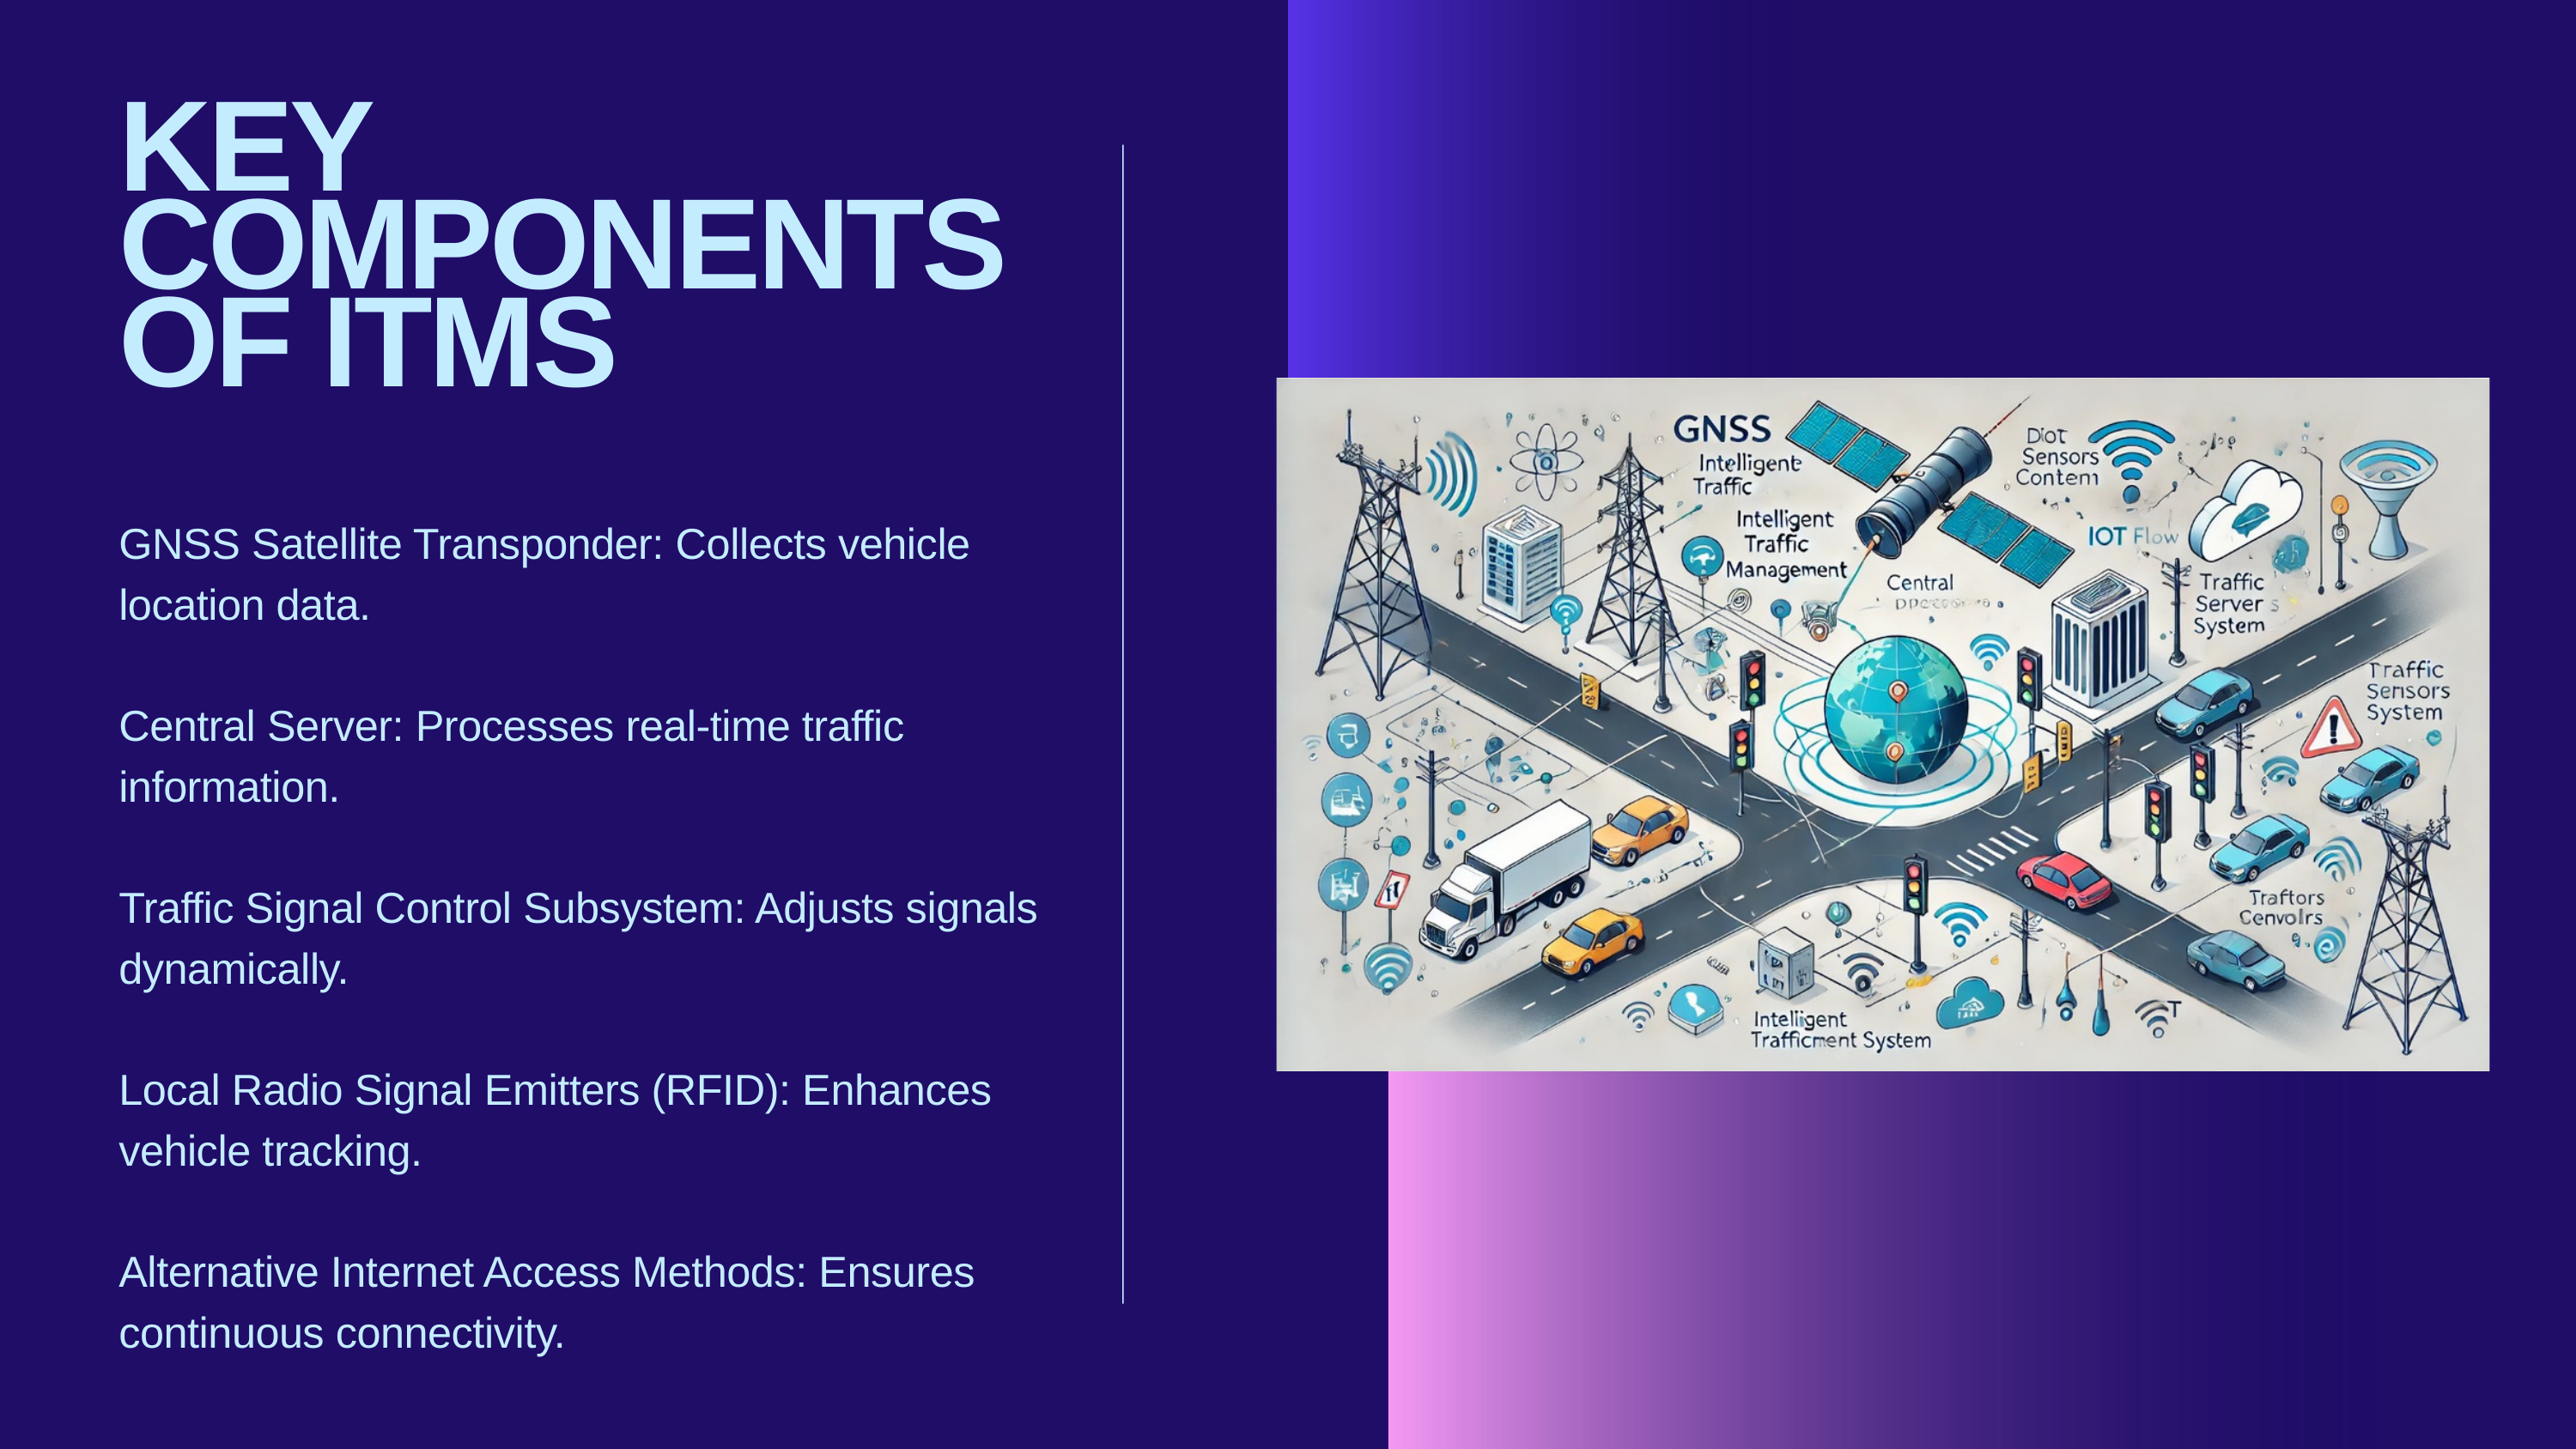

KEY COMPONENTS OF ITMS

GNSS Satellite Transponder: Collects vehicle location data.

Central Server: Processes real-time traffic information.

Traffic Signal Control Subsystem: Adjusts signals dynamically.

Local Radio Signal Emitters (RFID): Enhances vehicle tracking.

Alternative Internet Access Methods: Ensures continuous connectivity.